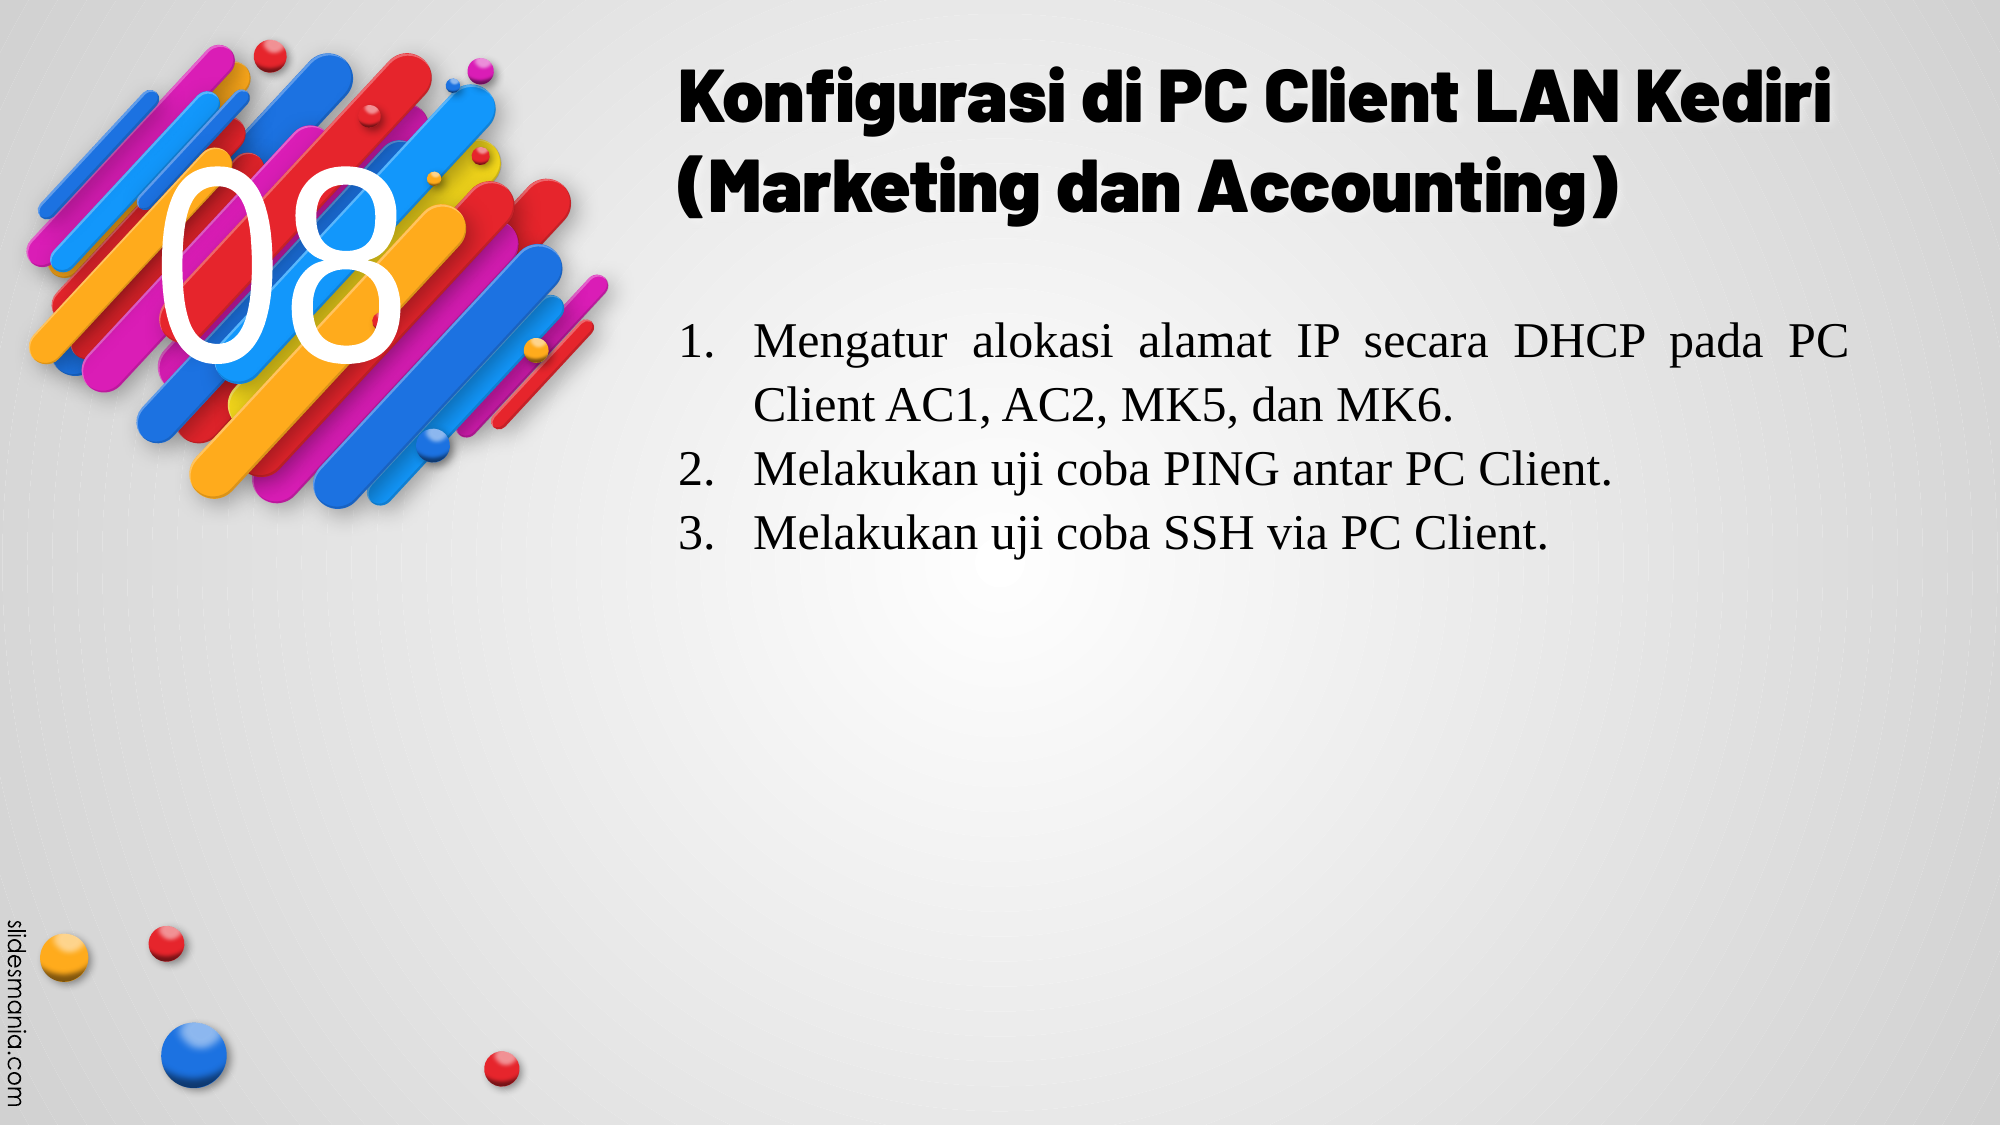

# Konfigurasi di PC Client LAN Kediri (Marketing dan Accounting)
08
Mengatur alokasi alamat IP secara DHCP pada PC Client AC1, AC2, MK5, dan MK6.
Melakukan uji coba PING antar PC Client.
Melakukan uji coba SSH via PC Client.